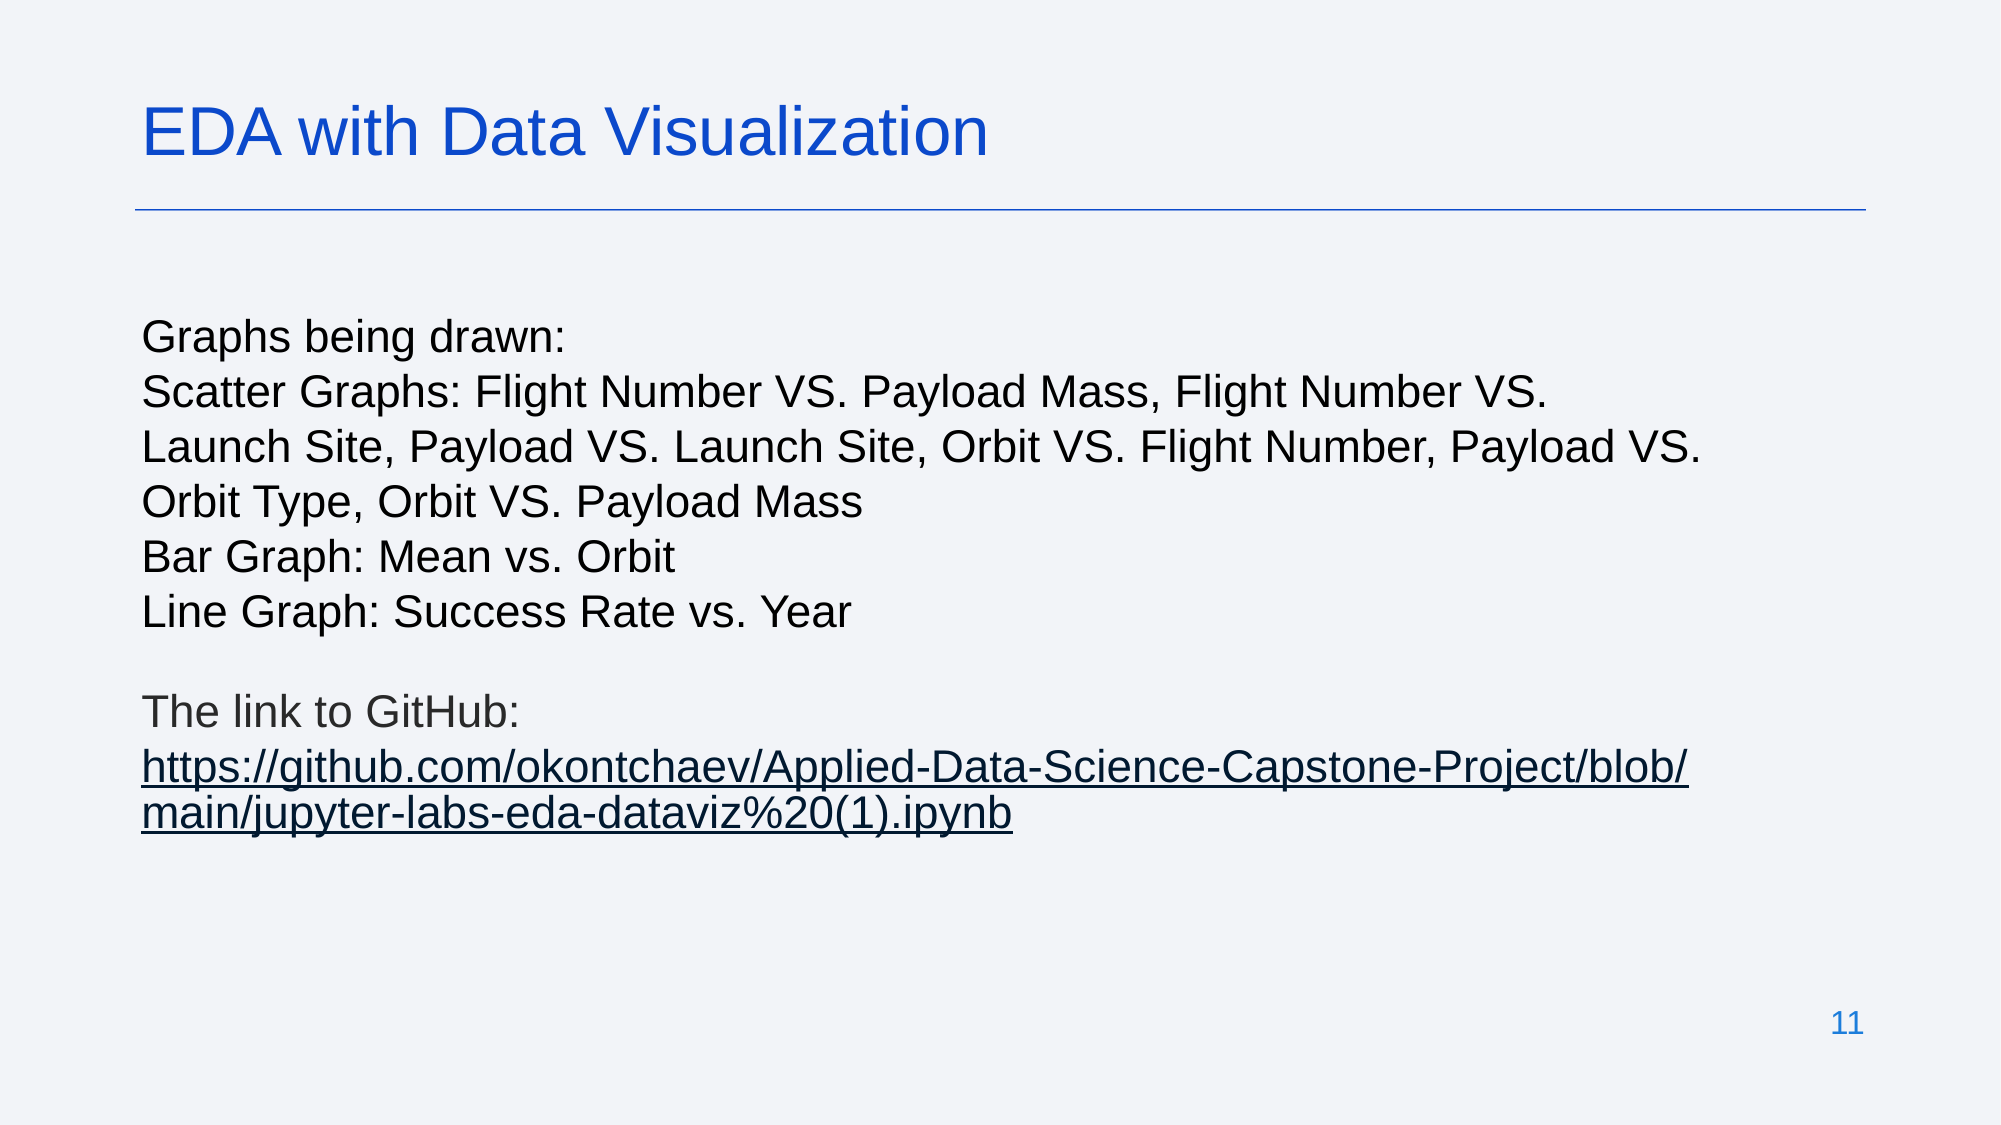

EDA with Data Visualization
Graphs being drawn:
Scatter Graphs: Flight Number VS. Payload Mass, Flight Number VS. Launch Site, Payload VS. Launch Site, Orbit VS. Flight Number, Payload VS. Orbit Type, Orbit VS. Payload Mass
Bar Graph: Mean vs. Orbit
Line Graph: Success Rate vs. Year

The link to GitHub: https://github.com/okontchaev/Applied-Data-Science-Capstone-Project/blob/main/jupyter-labs-eda-dataviz%20(1).ipynb
11